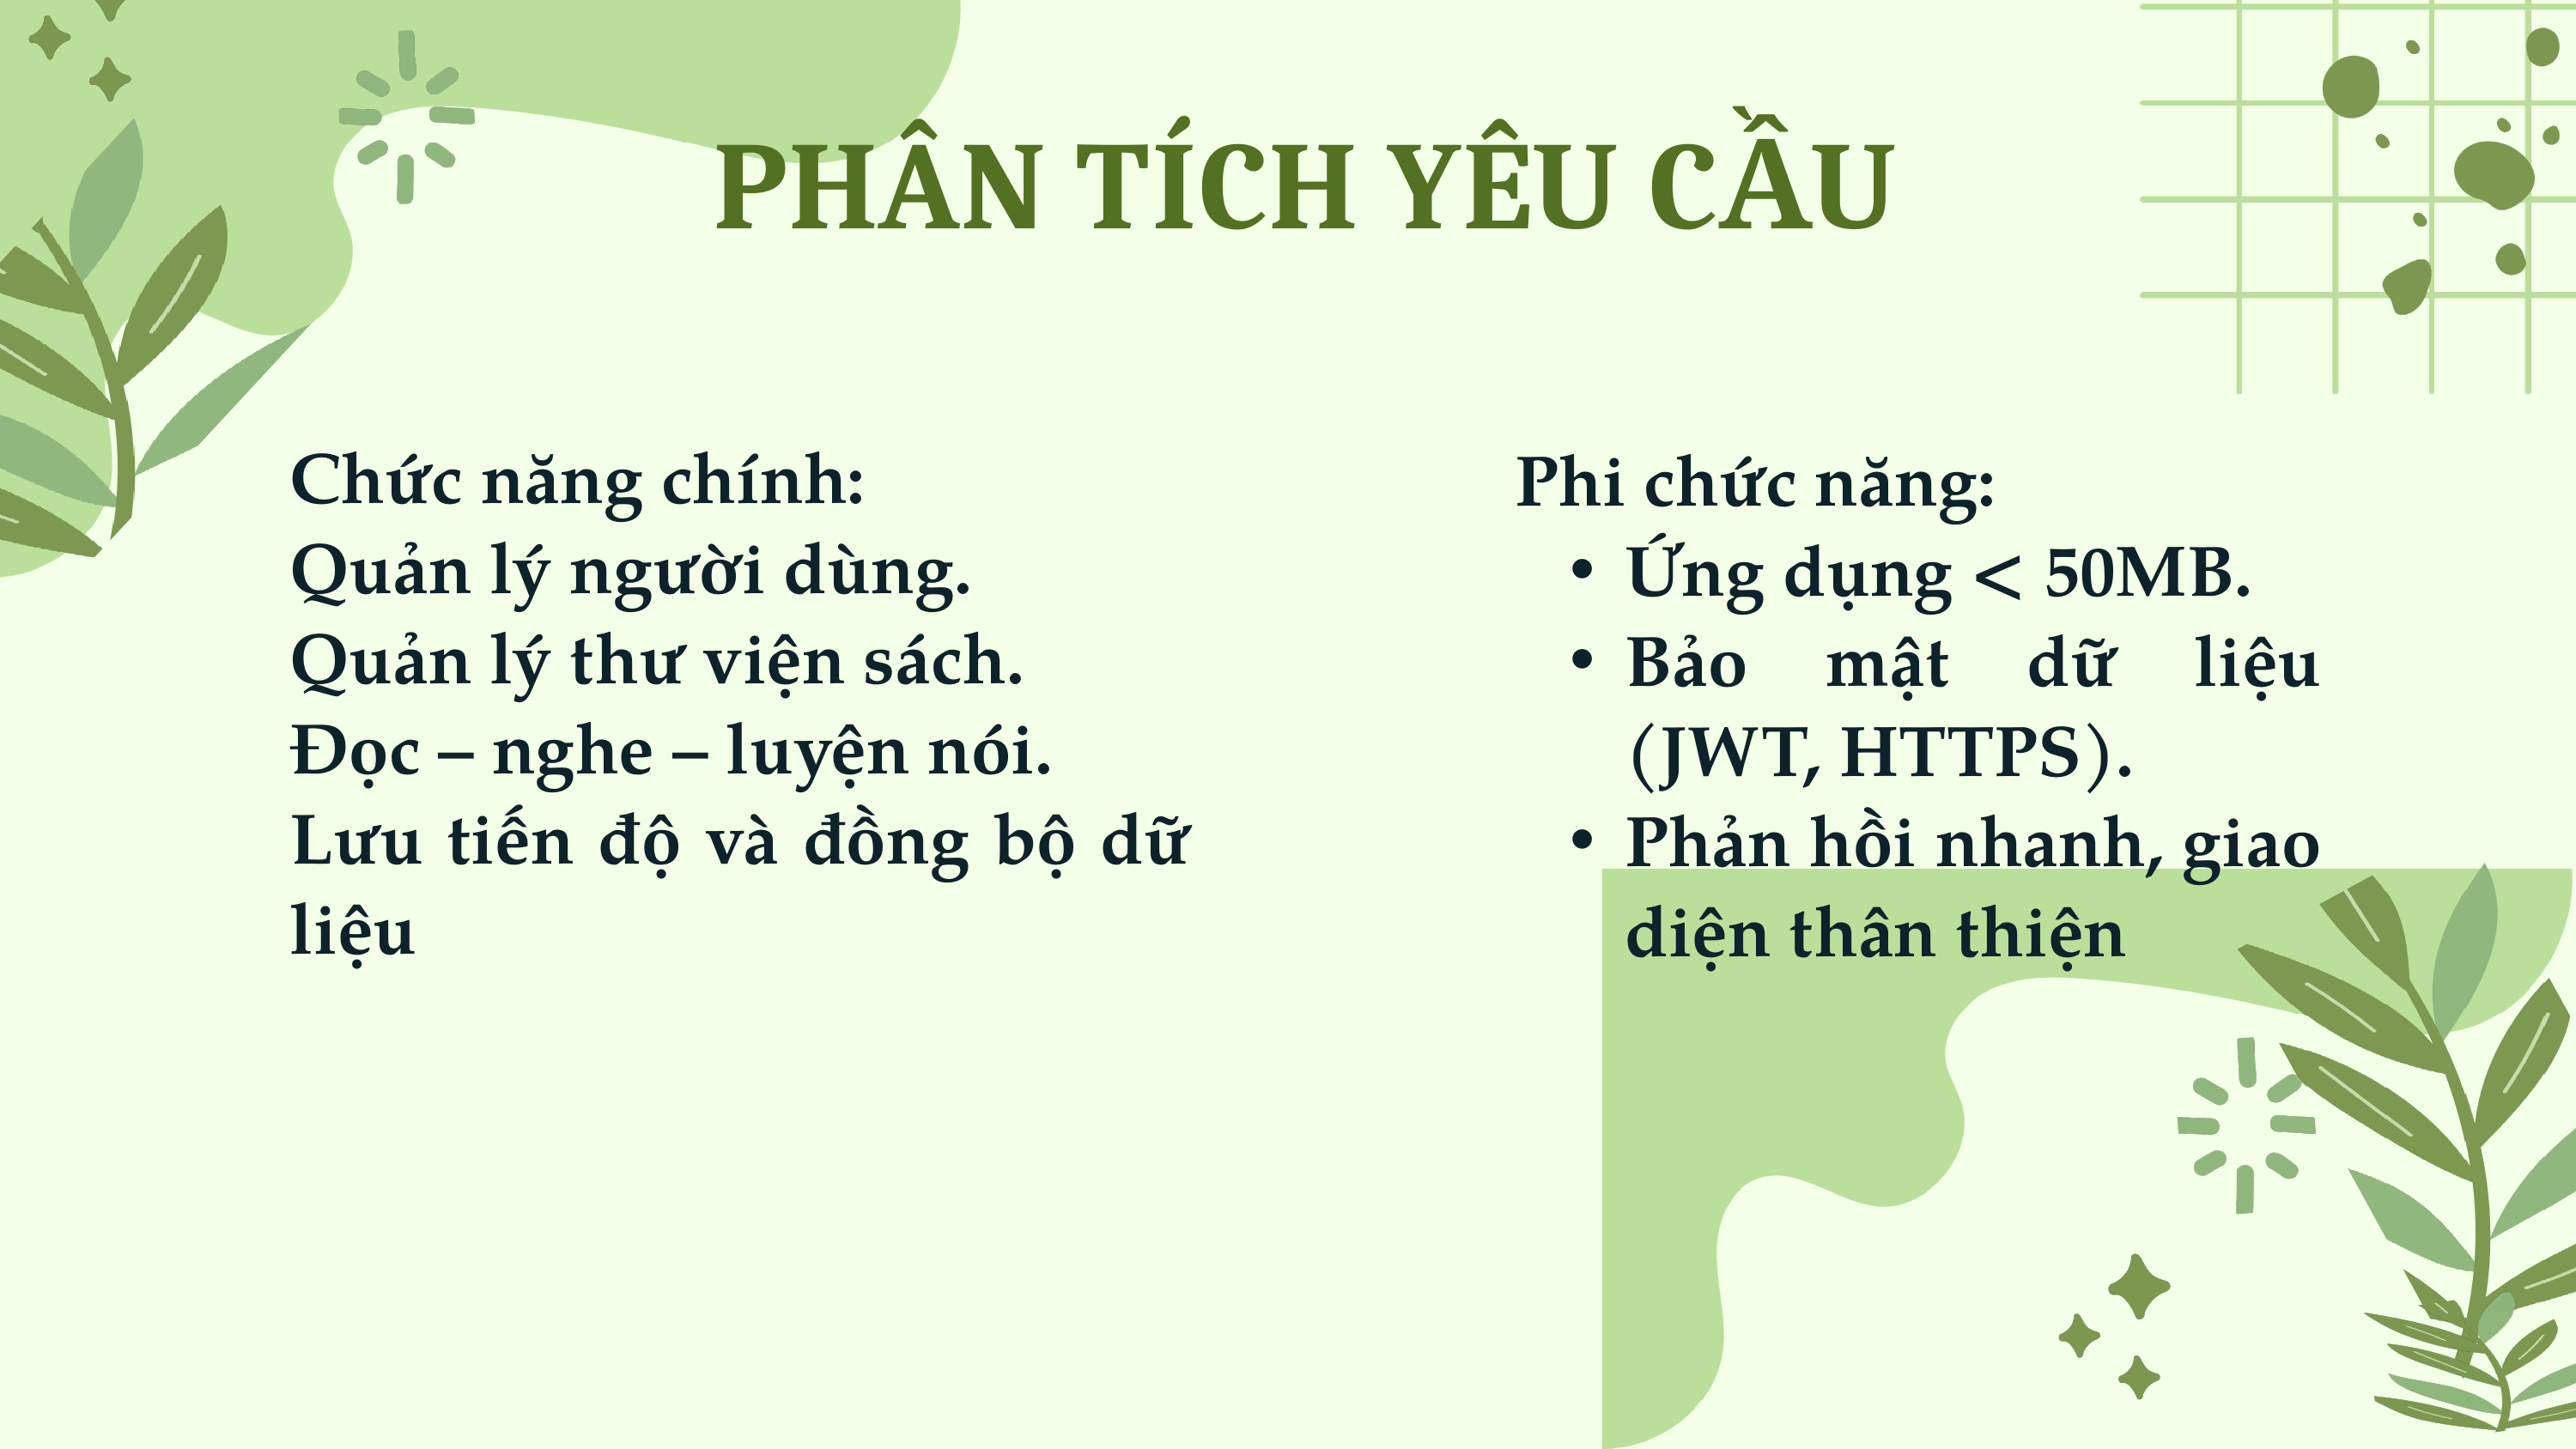

PHÂN TÍCH YÊU CẦU

Chức năng chính:
Quản lý người dùng.
Quản lý thư viện sách.
Đọc – nghe – luyện nói.
Lưu tiến độ và đồng bộ dữ liệu

Phi chức năng:
Ứng dụng < 50MB.
Bảo mật dữ liệu (JWT, HTTPS).
Phản hồi nhanh, giao diện thân thiện